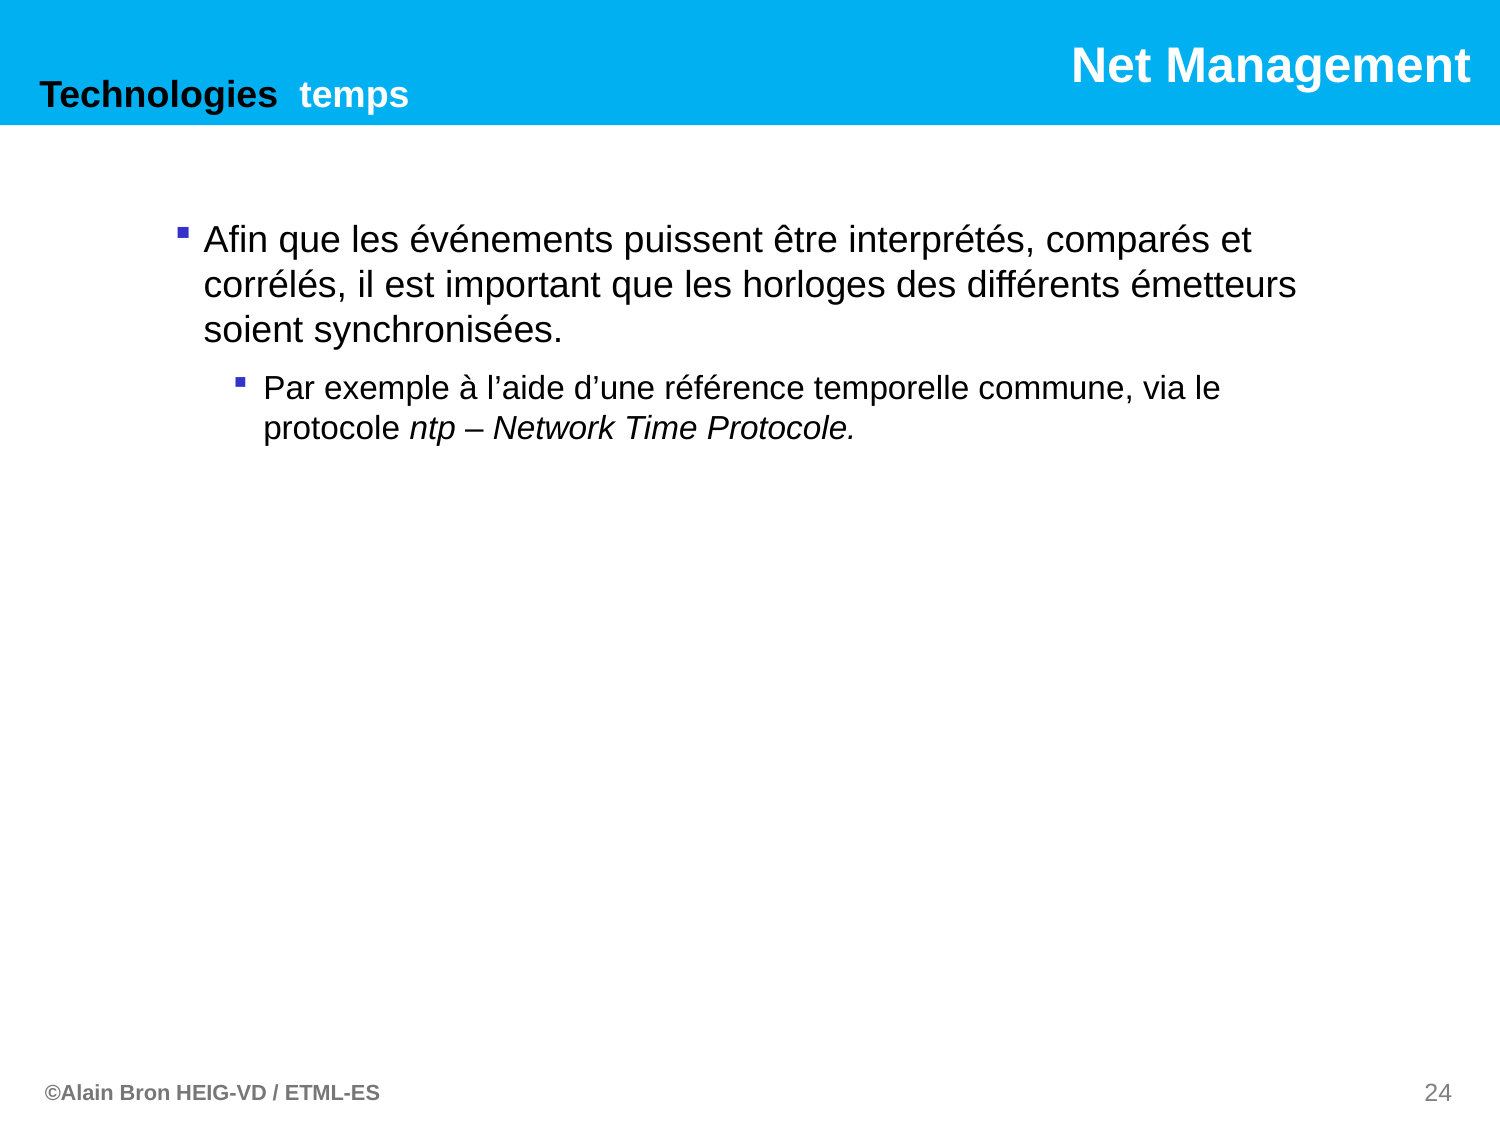

Technologies  temps
Afin que les événements puissent être interprétés, comparés et corrélés, il est important que les horloges des différents émetteurs soient synchronisées.
Par exemple à l’aide d’une référence temporelle commune, via le protocole ntp – Network Time Protocole.